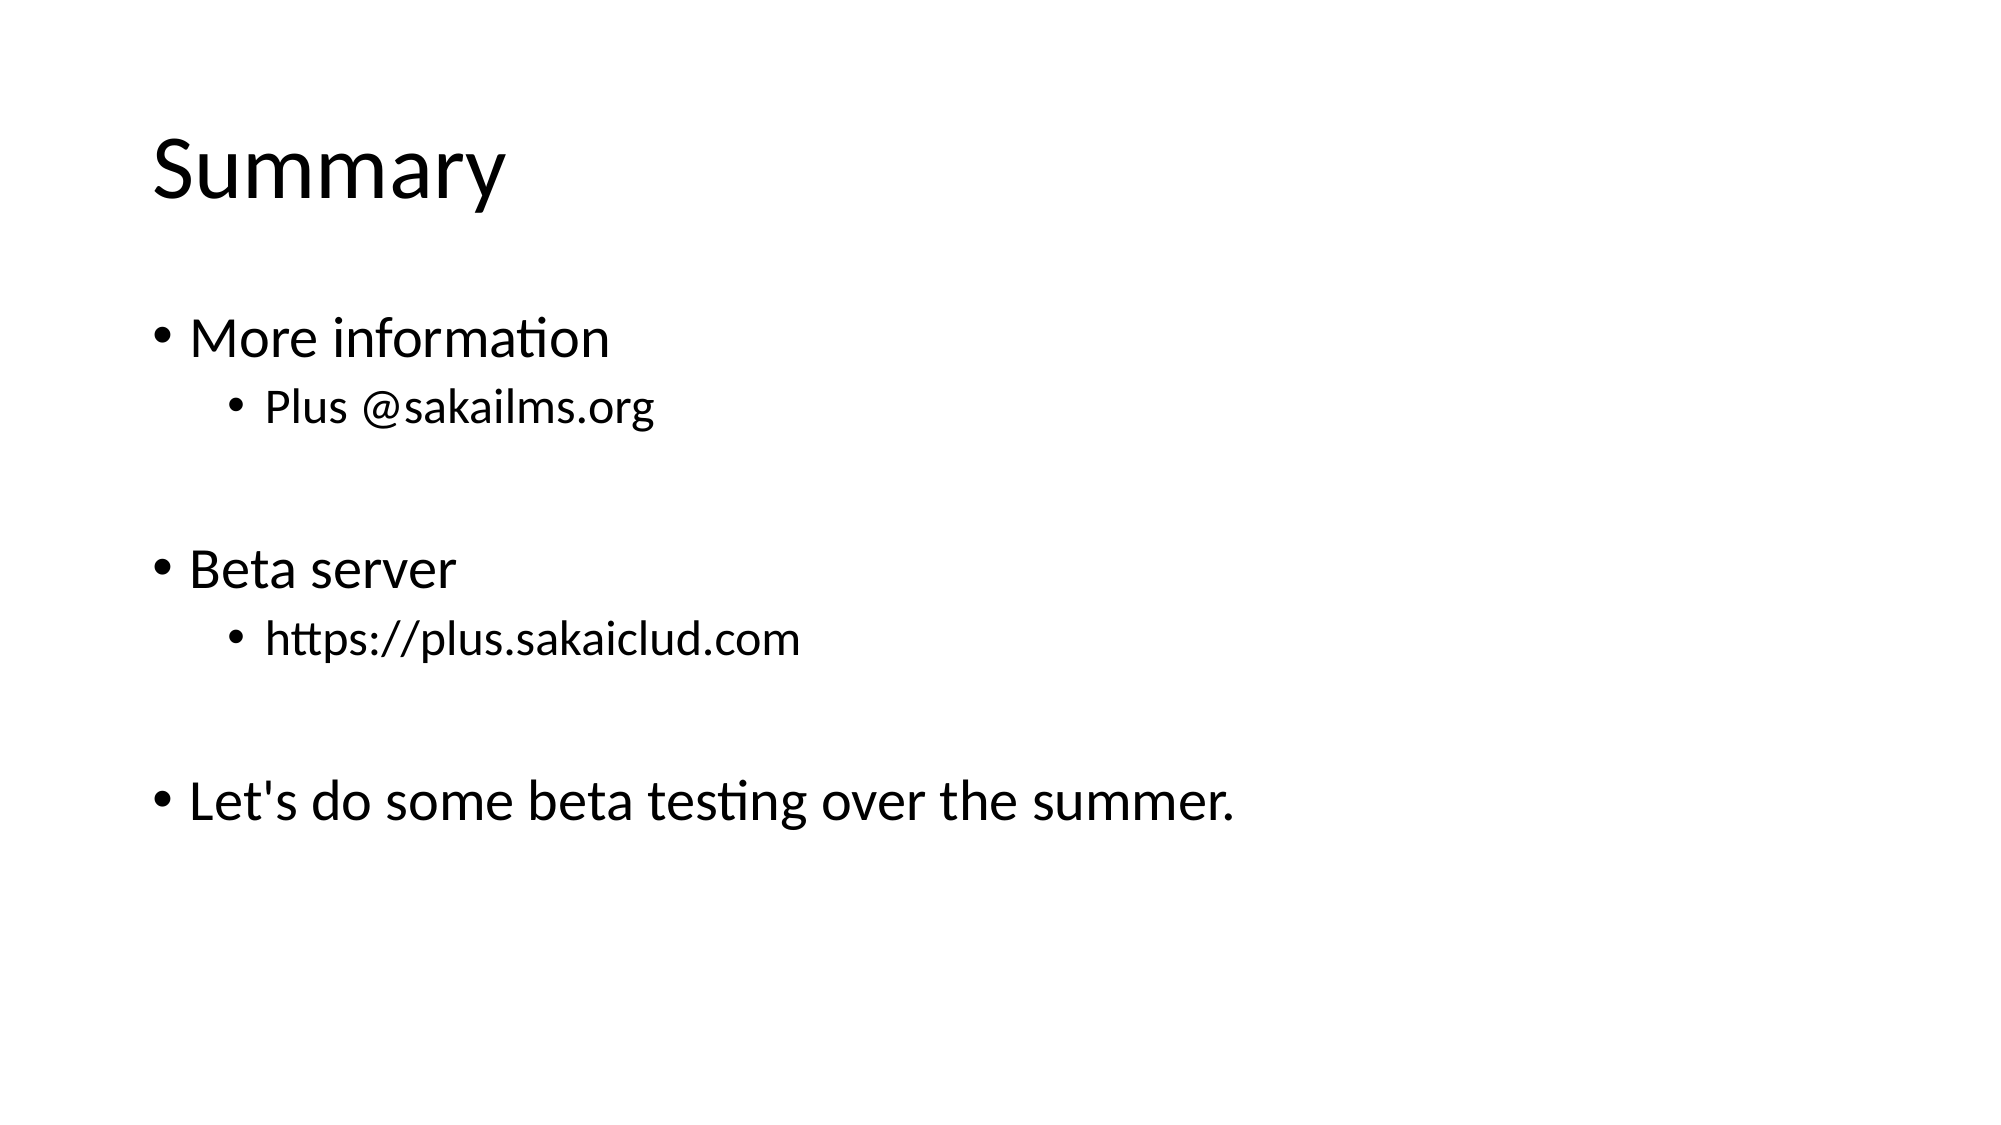

# Summary
More information
Plus @sakailms.org

Beta server
https://plus.sakaiclud.com

Let's do some beta testing over the summer.